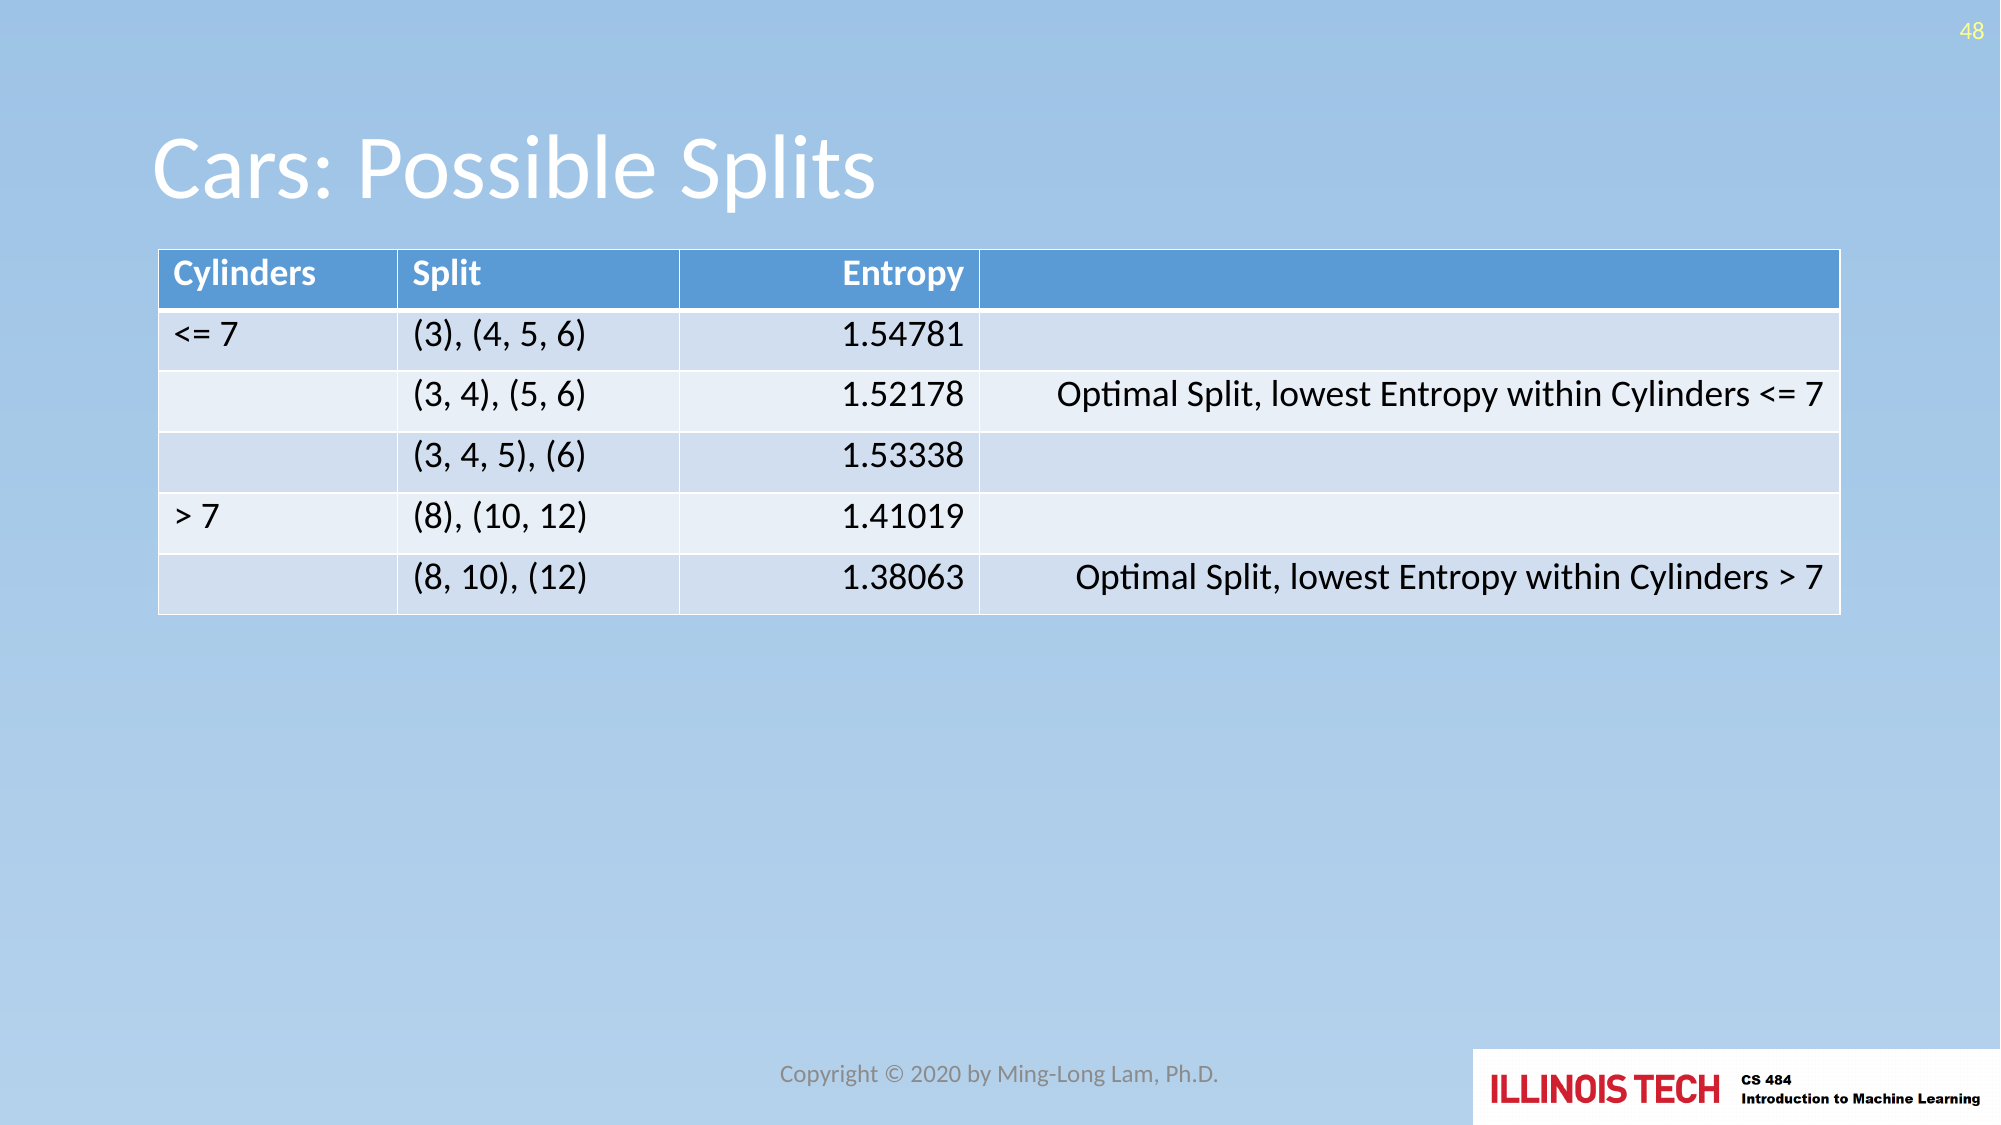

48
# Cars: Possible Splits
| Cylinders | Split | Entropy |  |
| --- | --- | --- | --- |
| <= 7 | (3), (4, 5, 6) | 1.54781 |  |
|  | (3, 4), (5, 6) | 1.52178 | Optimal Split, lowest Entropy within Cylinders <= 7 |
|  | (3, 4, 5), (6) | 1.53338 |  |
| > 7 | (8), (10, 12) | 1.41019 |  |
|  | (8, 10), (12) | 1.38063 | Optimal Split, lowest Entropy within Cylinders > 7 |

Copyright © 2020 by Ming-Long Lam, Ph.D.